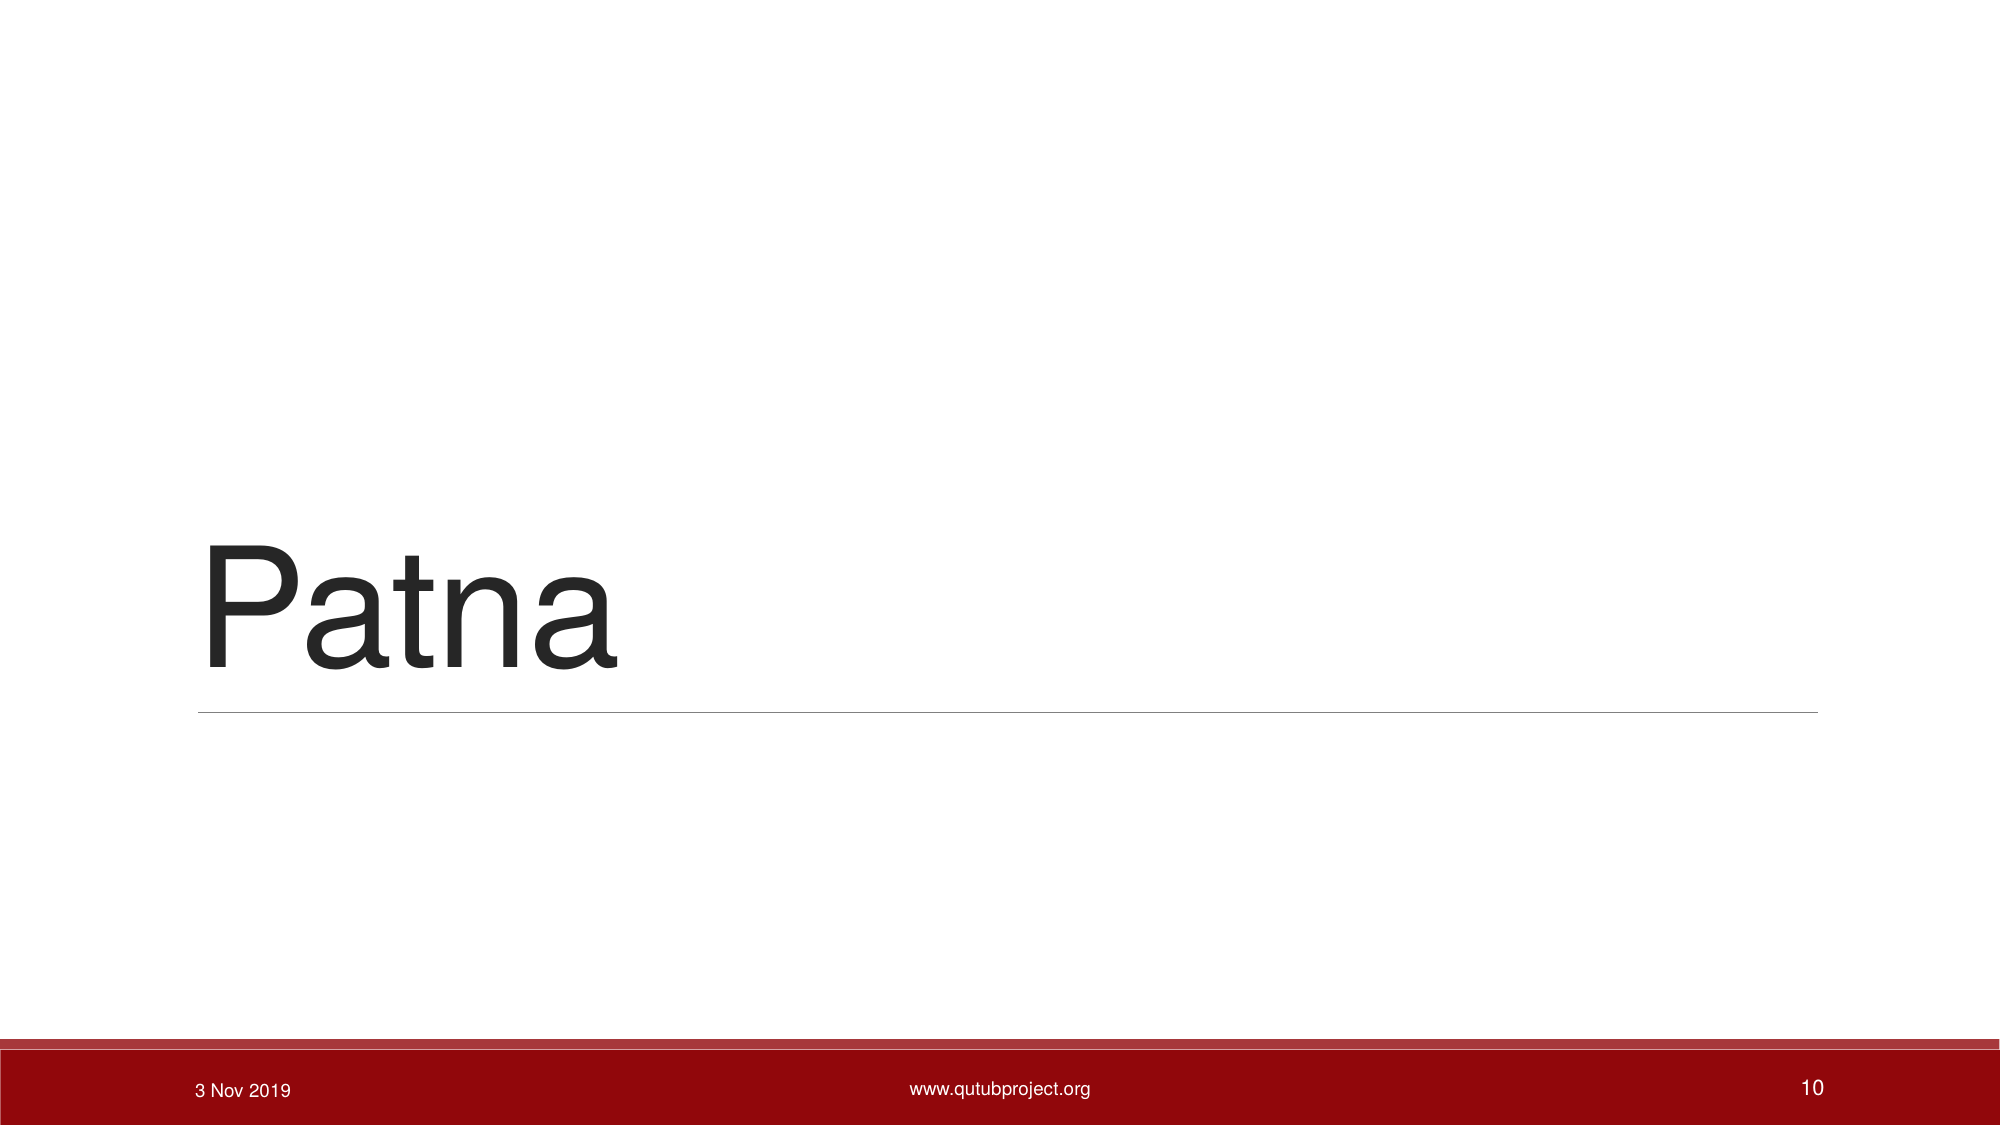

# Patna

3 Nov 2019
www.qutubproject.org
10